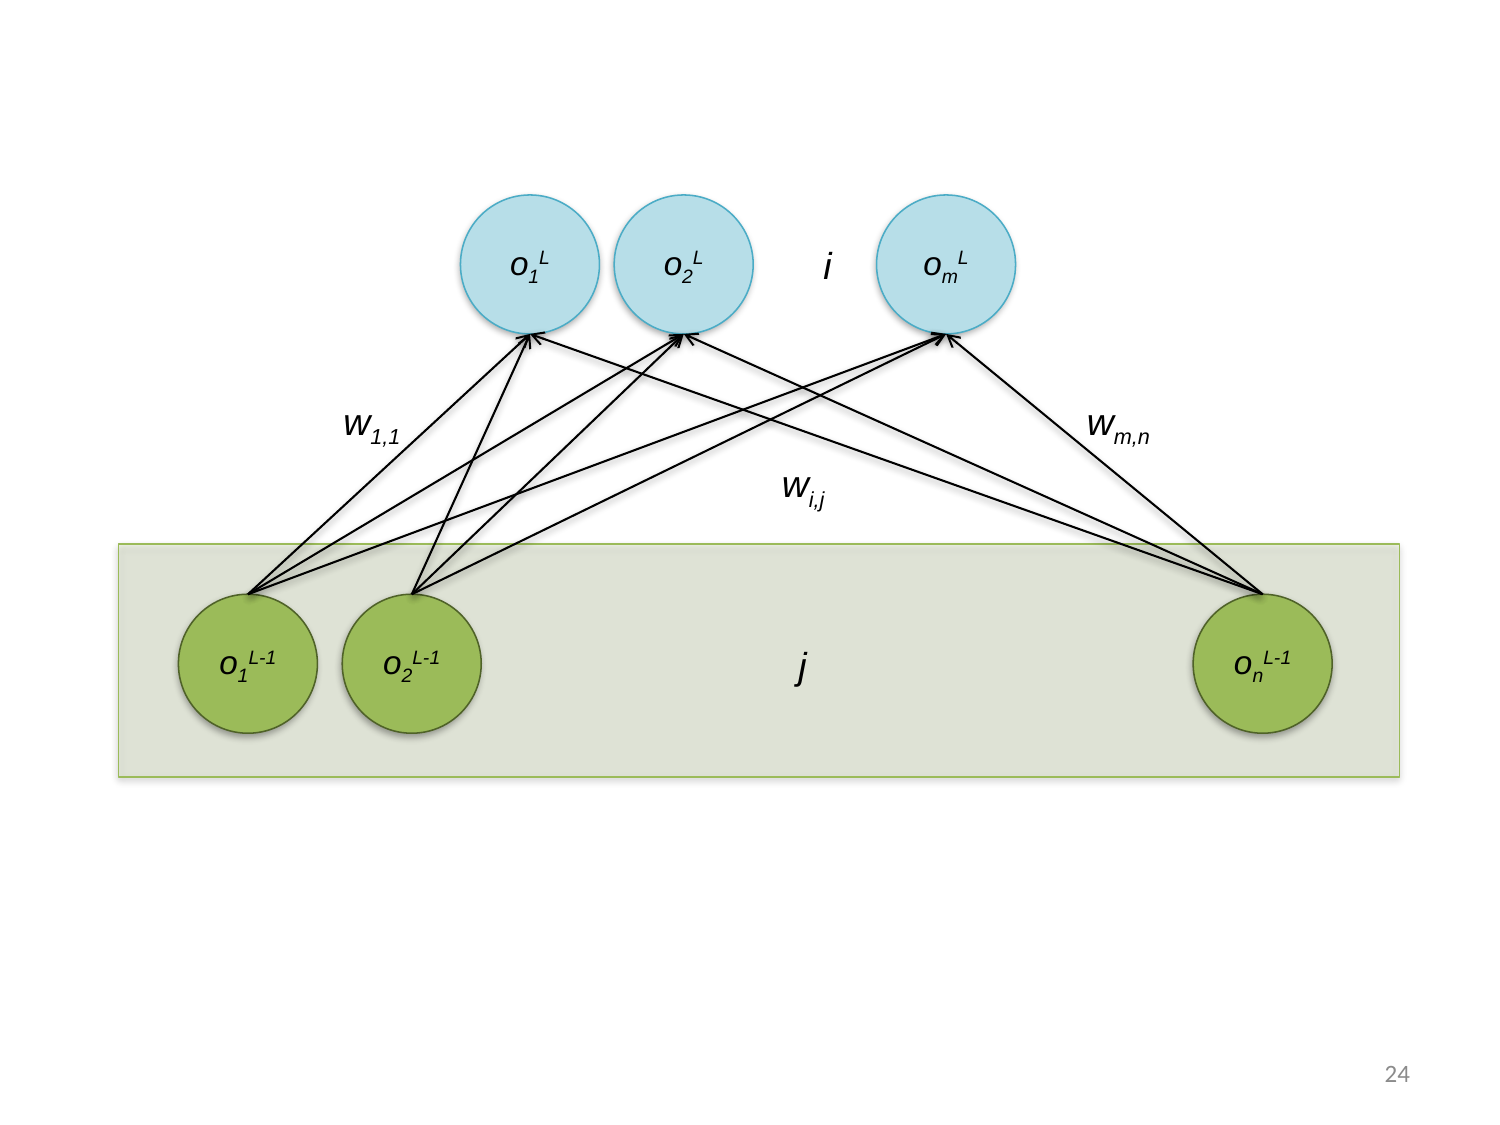

o1L
o2L
omL
i
w1,1
wm,n
wi,j

o1L-1
o2L-1
onL-1
j
24